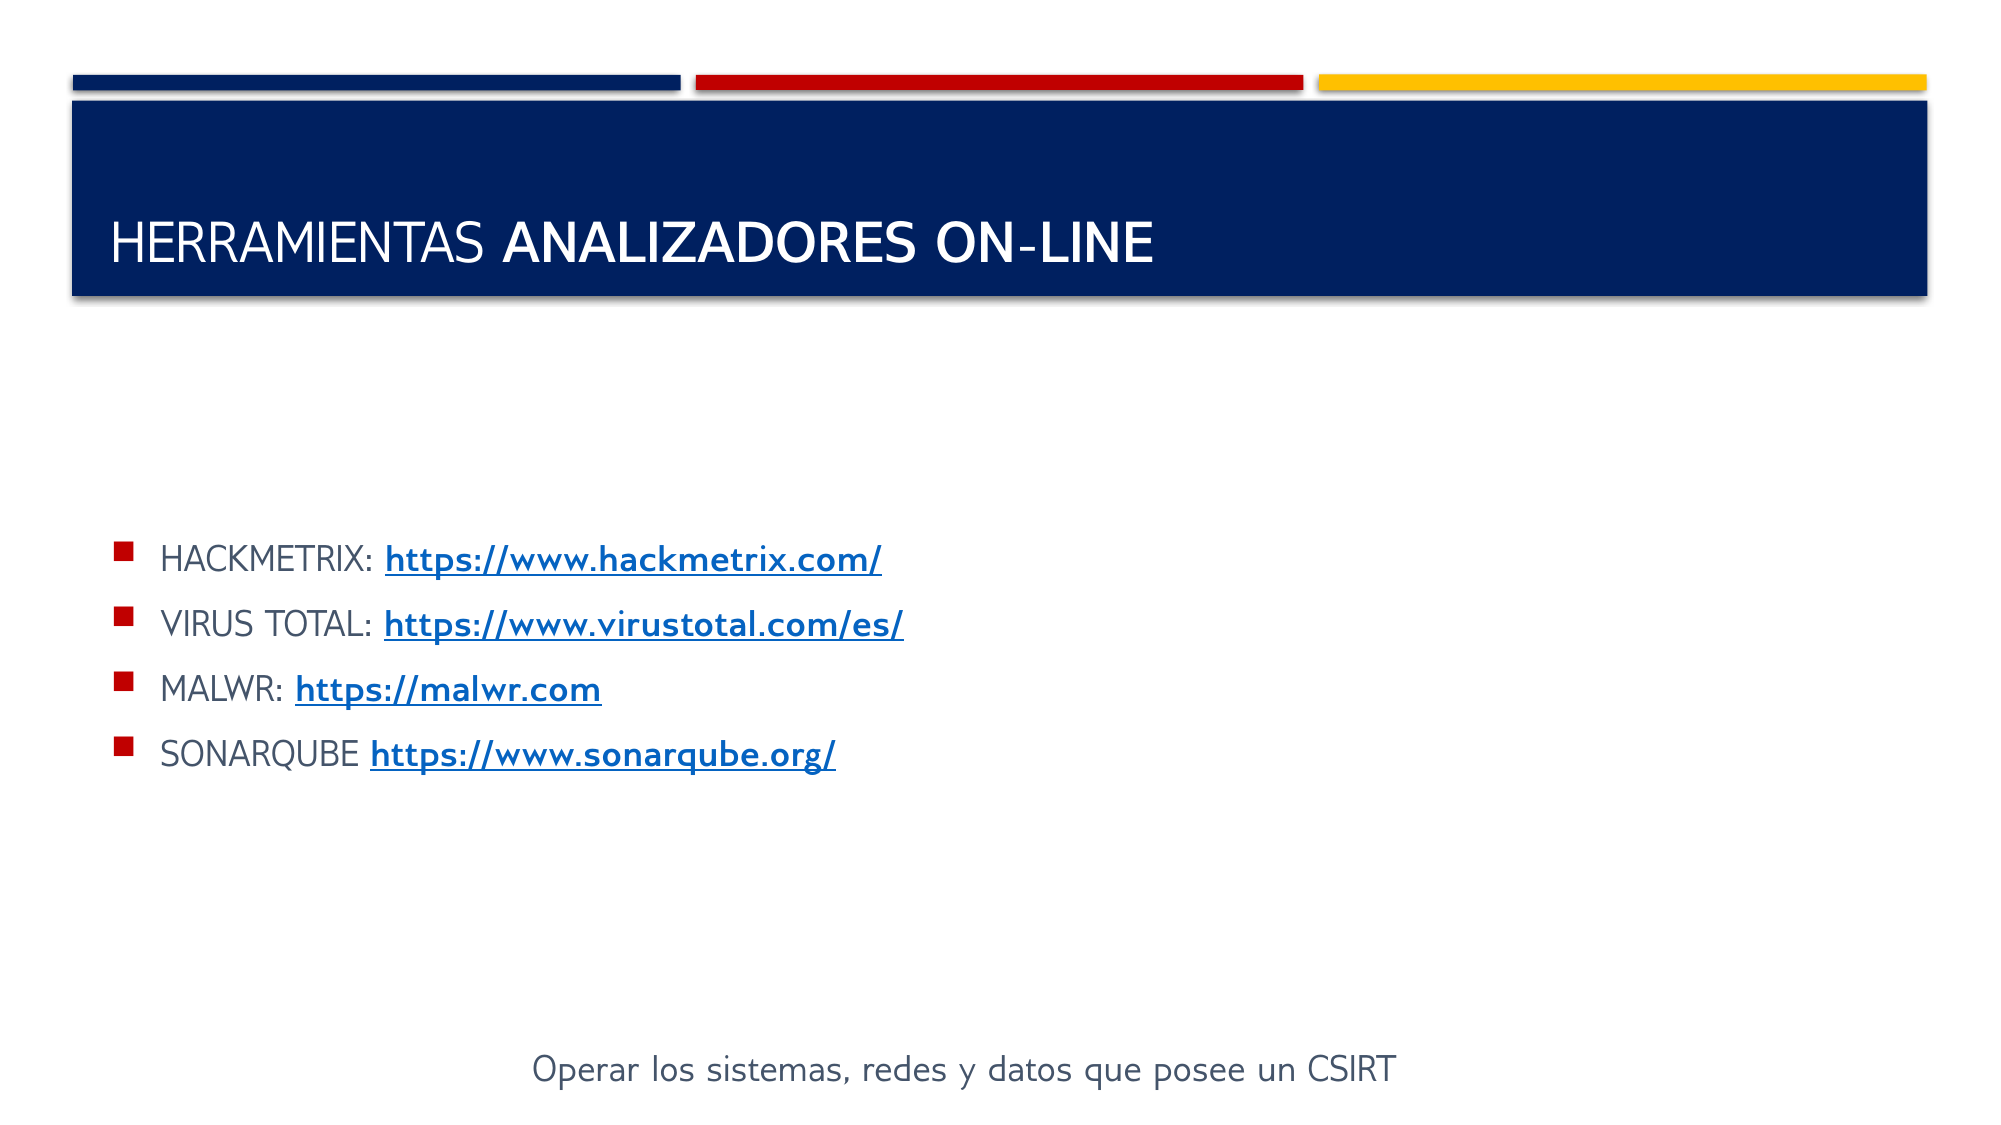

# Herramientas analizadores ON-LINE
HACKMETRIX: https://www.hackmetrix.com/
VIRUS TOTAL: https://www.virustotal.com/es/
MALWR: https://malwr.com
SONARQUBE https://www.sonarqube.org/

Operar los sistemas, redes y datos que posee un CSIRT